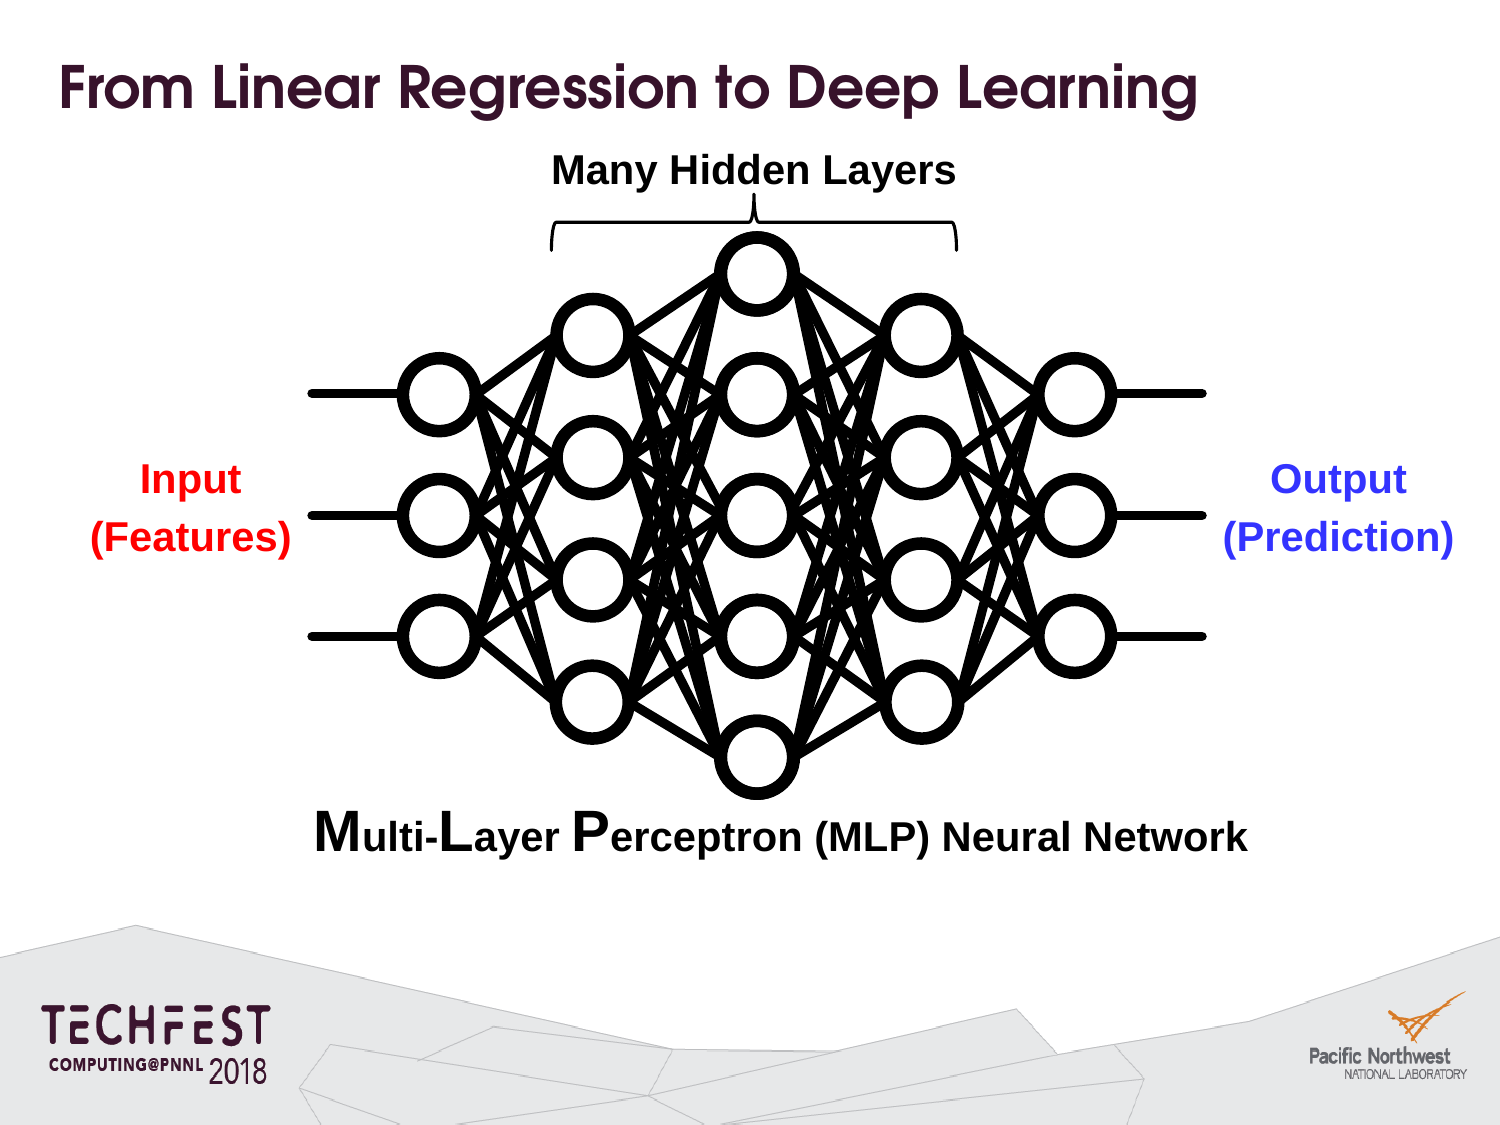

# From Linear Regression to Deep Learning
Many Hidden Layers

Input
(Features)
Output
(Prediction)
Multi-Layer Perceptron (MLP) Neural Network